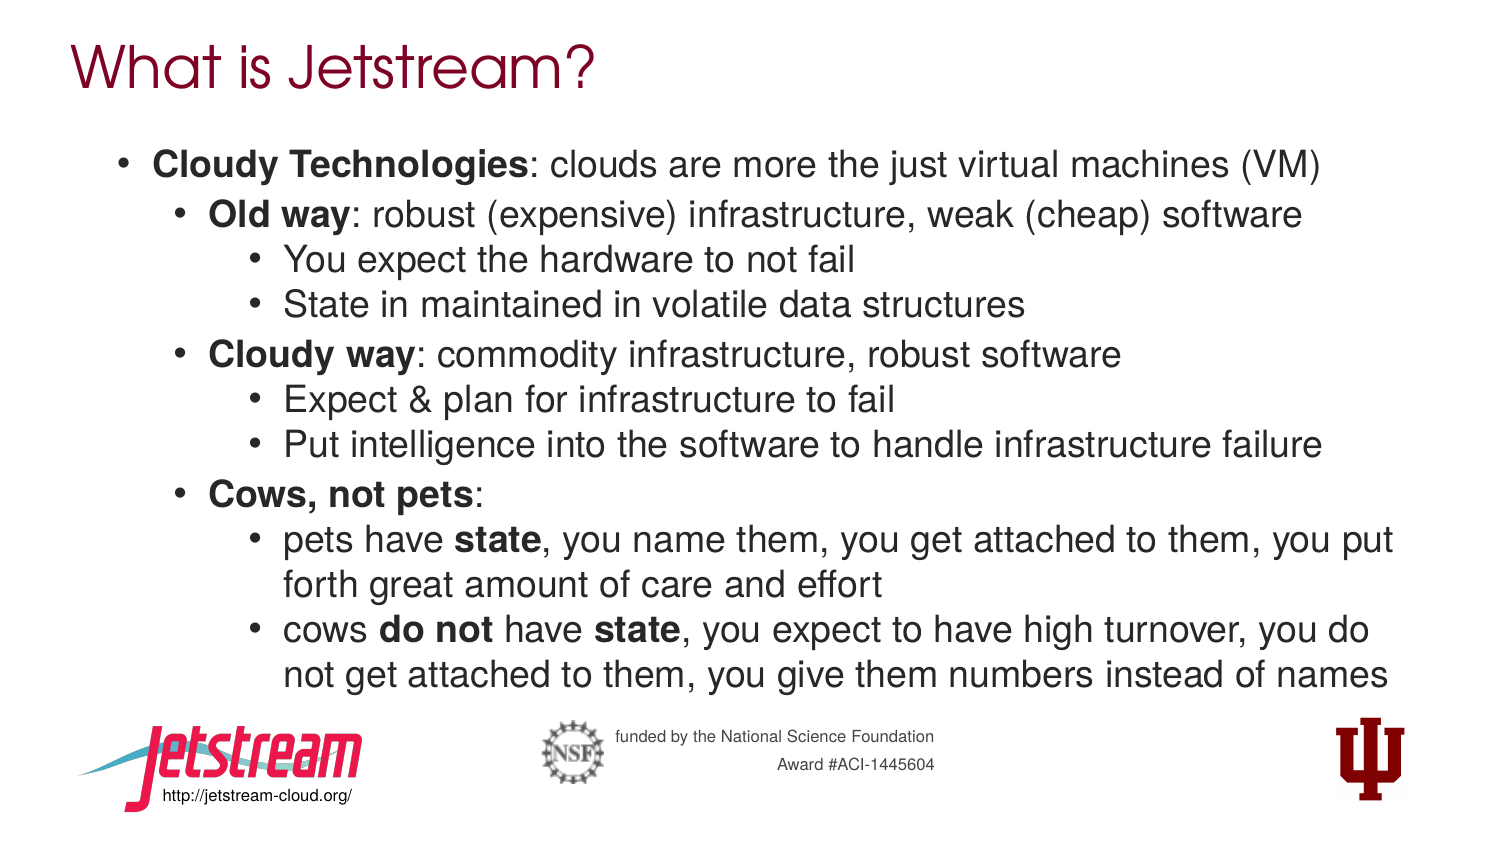

# What is Jetstream?

Cloudy Technologies: clouds are more the just virtual machines (VM)

Old way: robust (expensive) infrastructure, weak (cheap) software
You expect the hardware to not fail
State in maintained in volatile data structures

Cloudy way: commodity infrastructure, robust software
Expect & plan for infrastructure to fail
Put intelligence into the software to handle infrastructure failure

Cows, not pets:
pets have state, you name them, you get attached to them, you put forth great amount of care and effort
cows do not have state, you expect to have high turnover, you do not get attached to them, you give them numbers instead of names